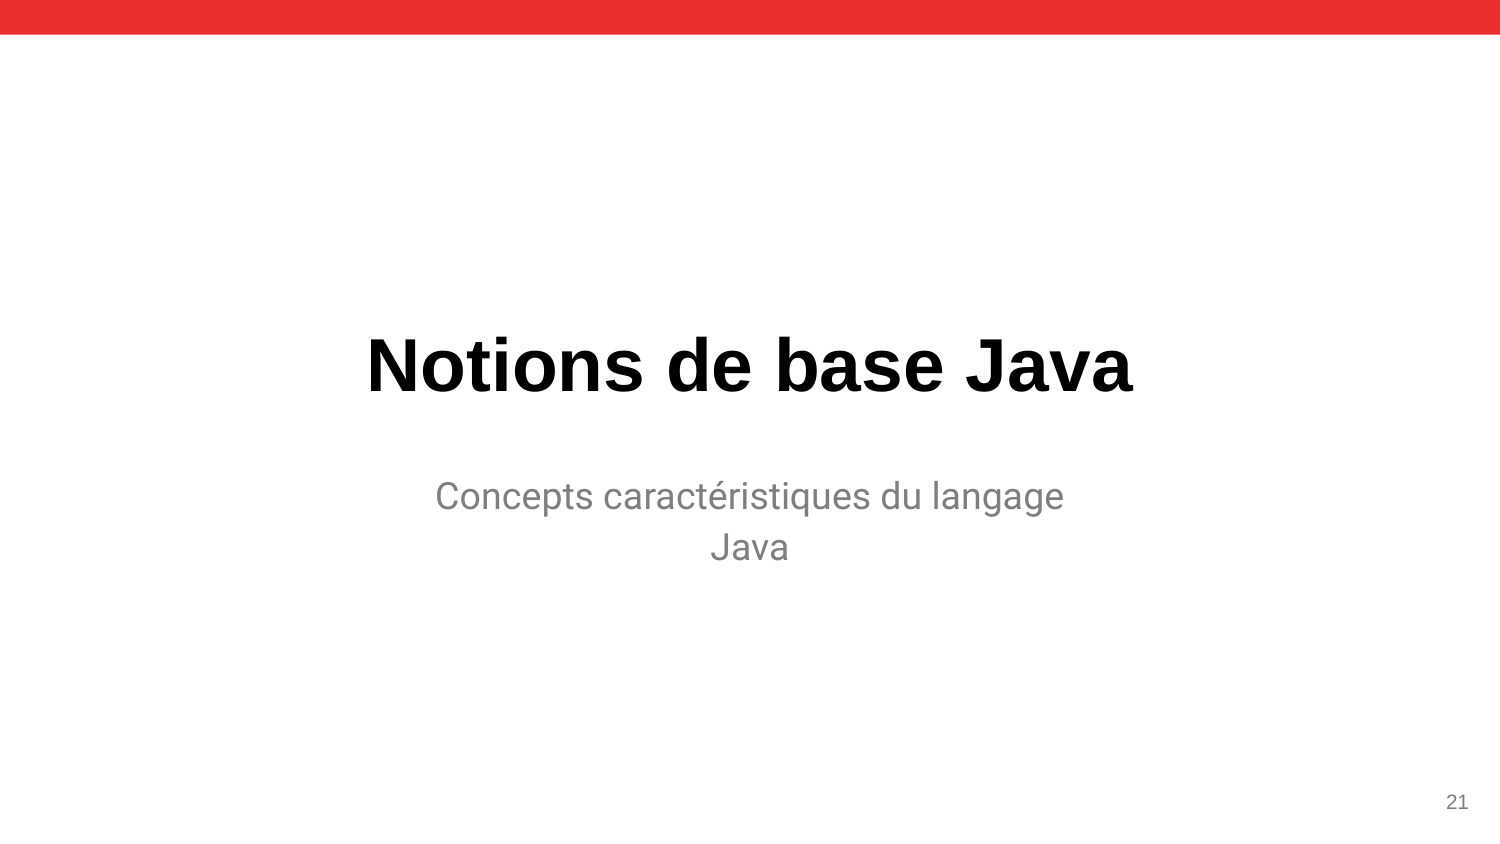

# Notions de base Java
Concepts caractéristiques du langage Java
21